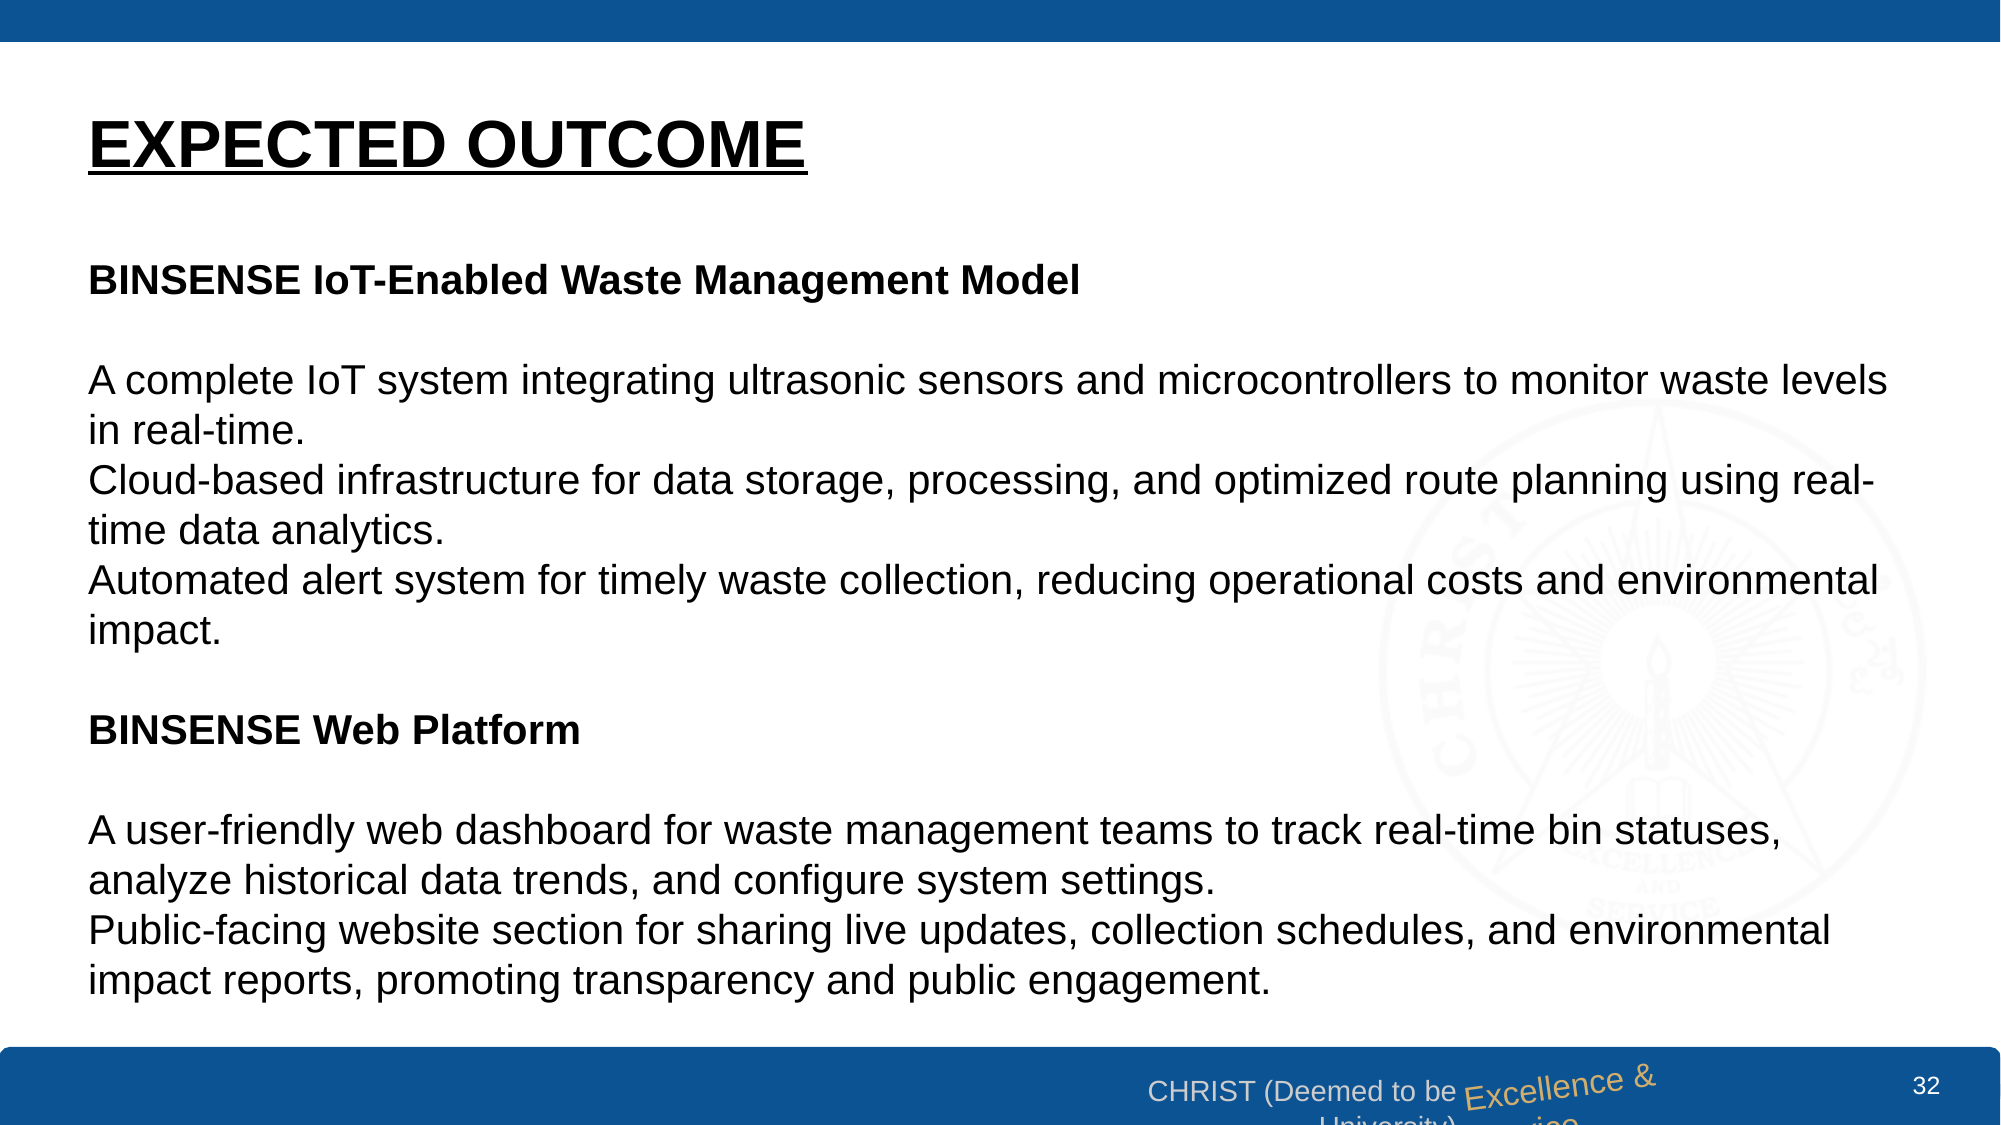

# EXPECTED OUTCOME
BINSENSE IoT-Enabled Waste Management Model

A complete IoT system integrating ultrasonic sensors and microcontrollers to monitor waste levels in real-time.
Cloud-based infrastructure for data storage, processing, and optimized route planning using real-time data analytics.
Automated alert system for timely waste collection, reducing operational costs and environmental impact.

BINSENSE Web Platform

A user-friendly web dashboard for waste management teams to track real-time bin statuses, analyze historical data trends, and configure system settings.
Public-facing website section for sharing live updates, collection schedules, and environmental impact reports, promoting transparency and public engagement.

32